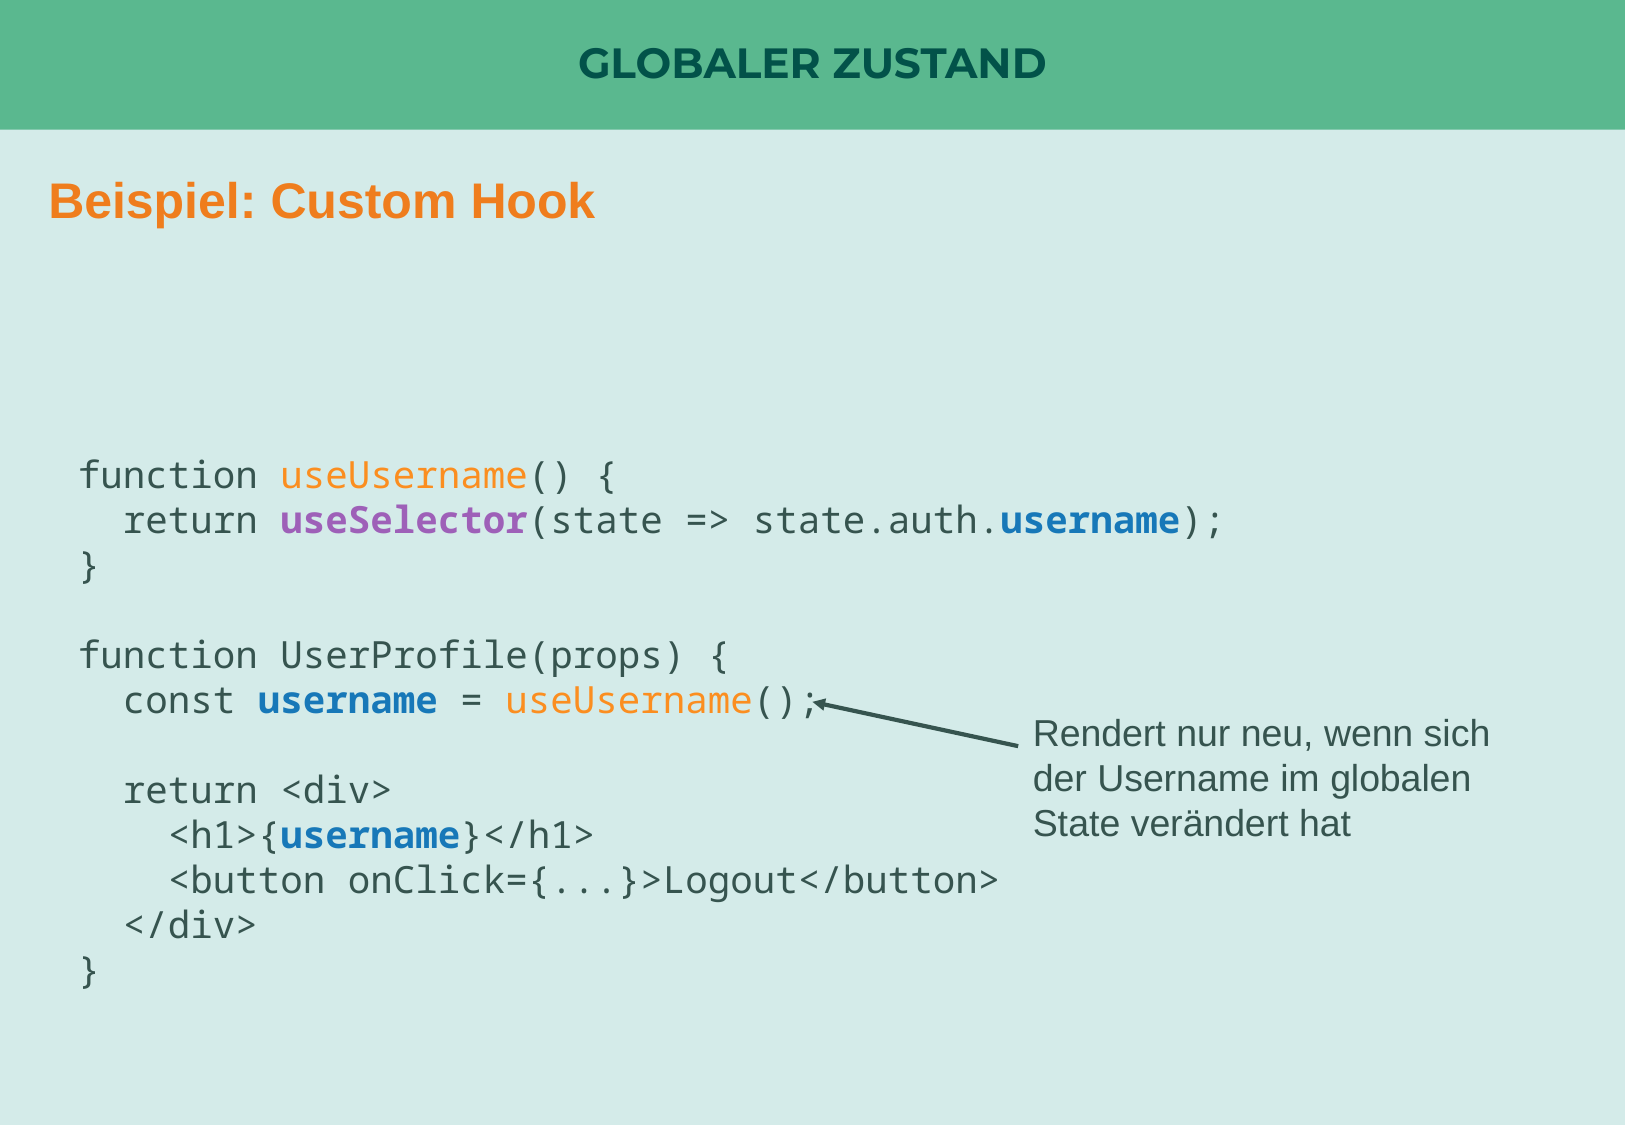

# Globaler Zustand
Beispiel: Custom Hook
function useUsername() {
  return useSelector(state => state.auth.username);
}

function UserProfile(props) {
  const username = useUsername();

  return <div>
    <h1>{username}</h1>
    <button onClick={...}>Logout</button>
  </div>
}

Beispiel: ChatPage oder Tabs

Beispiel: UserStatsPage für fetch ?
Rendert nur neu, wenn sich der Username im globalen State verändert hat